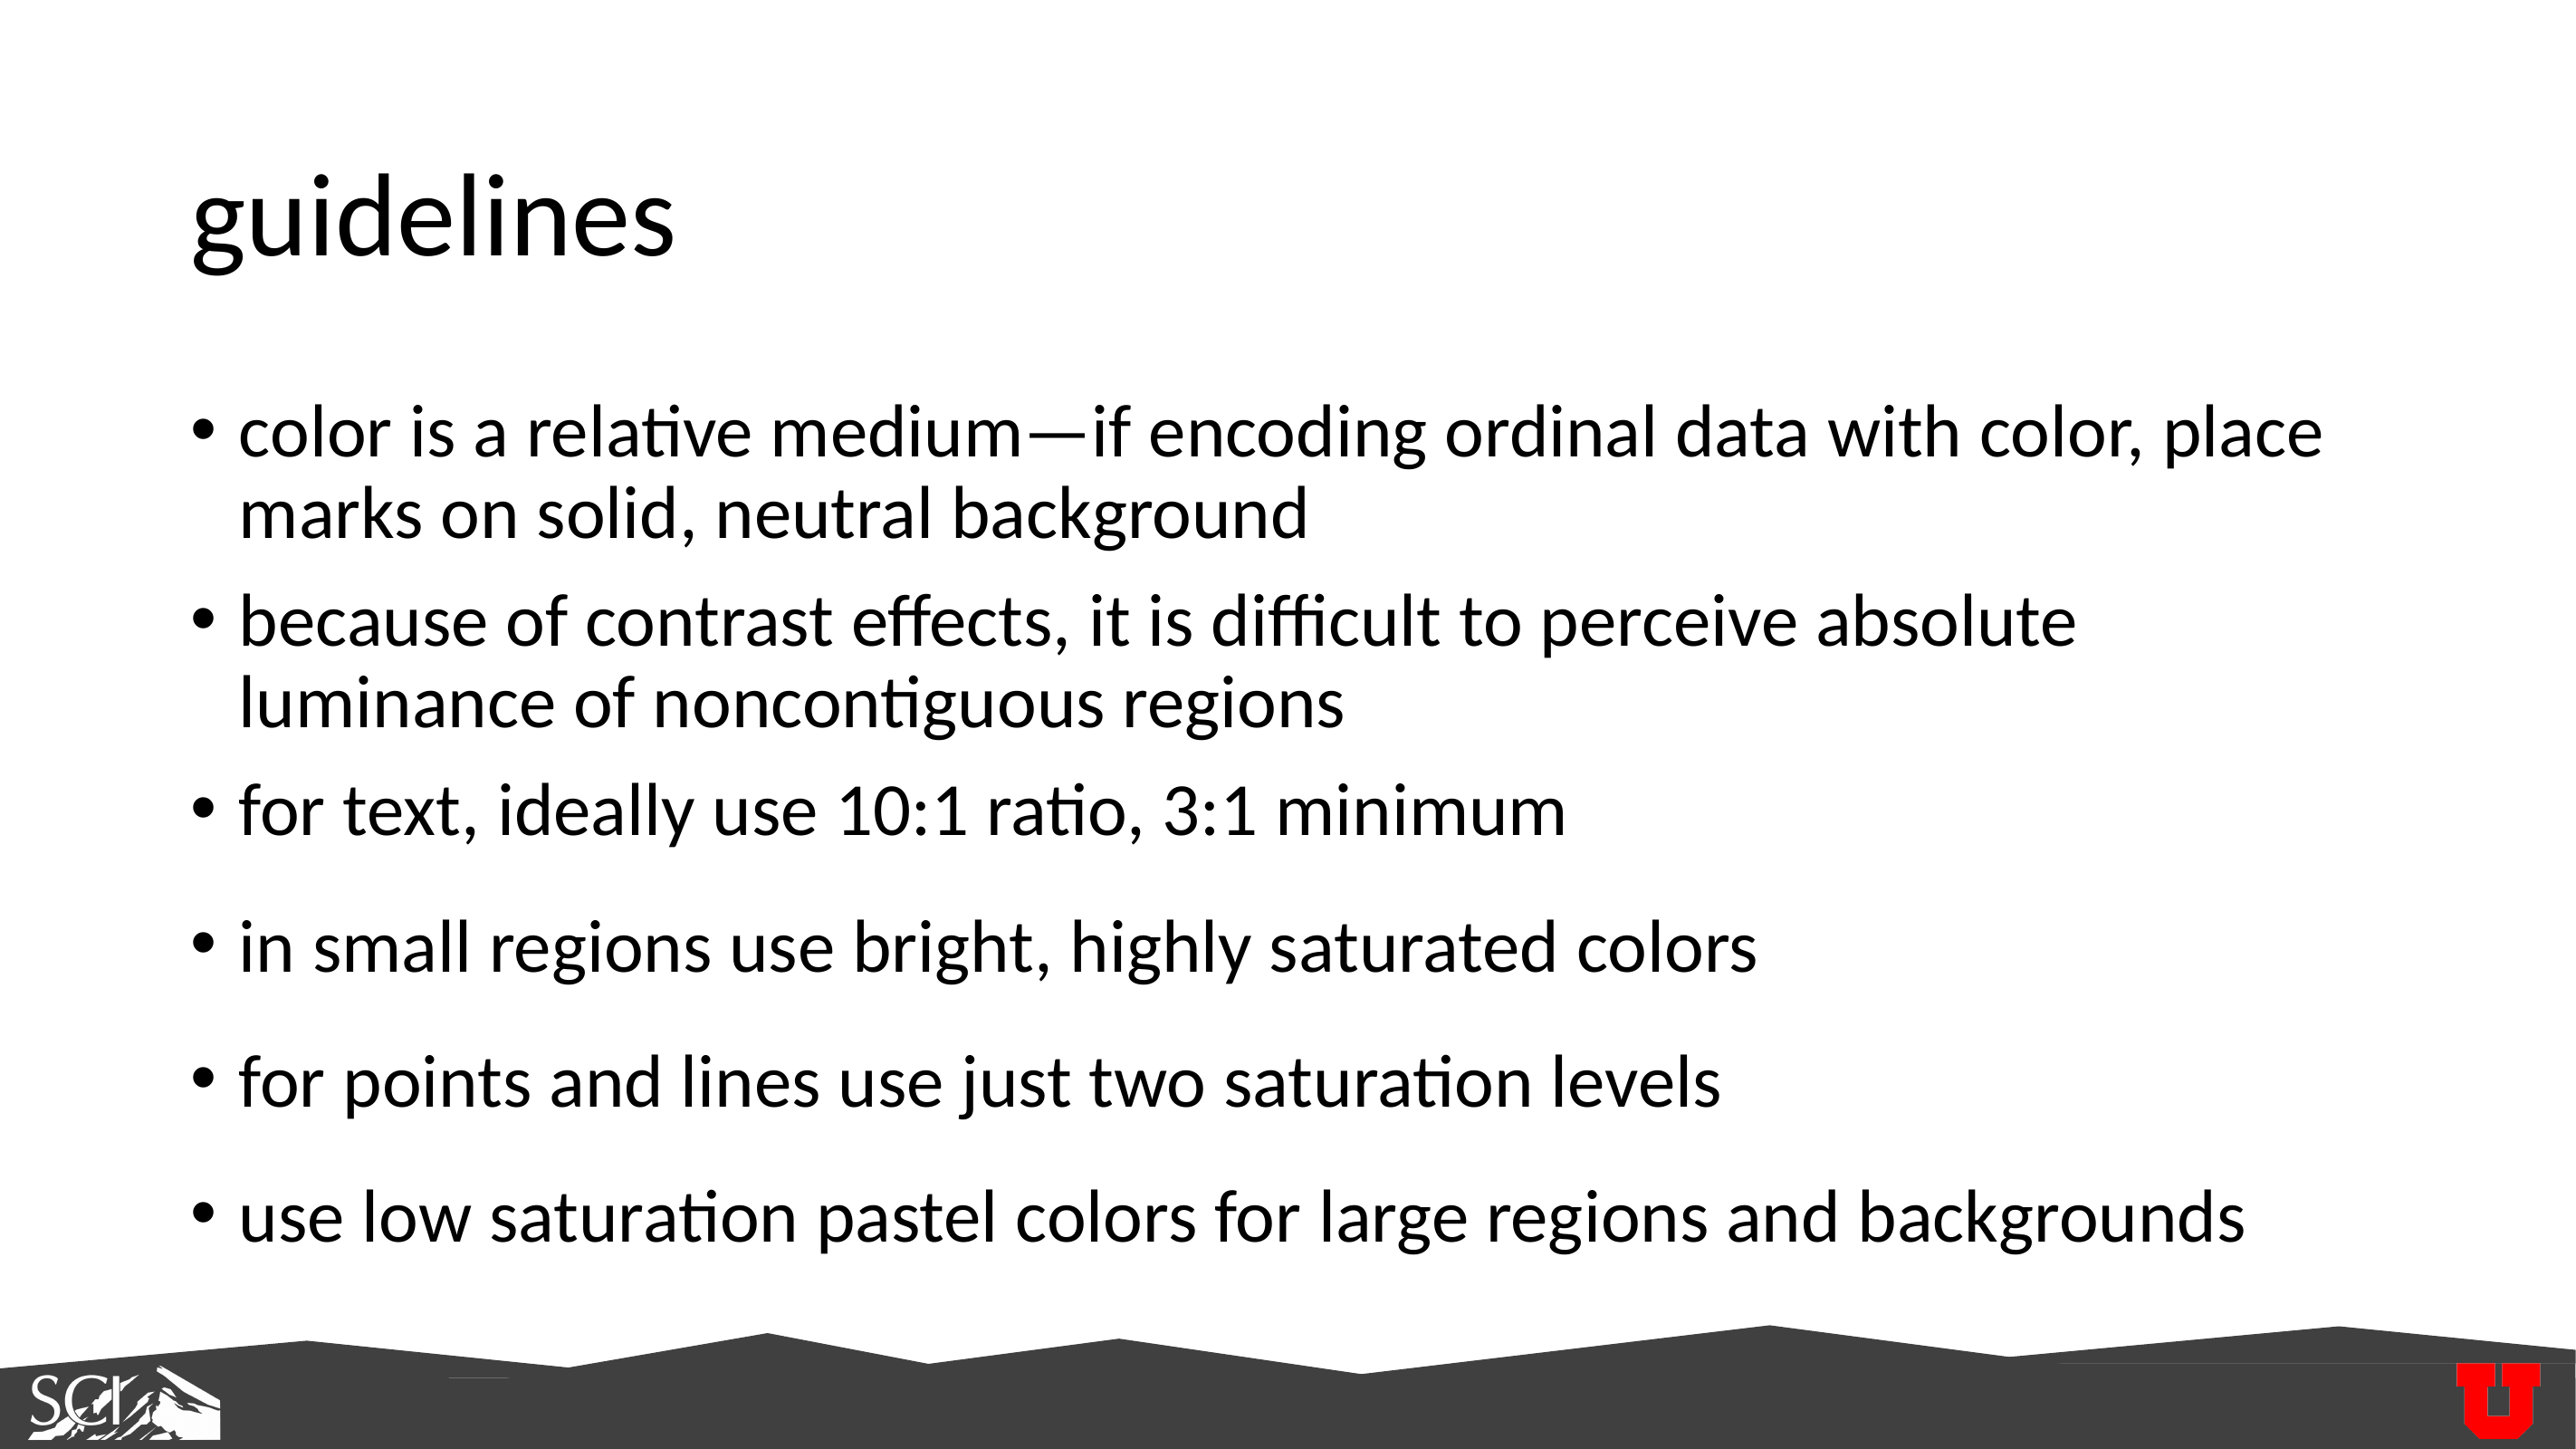

# guidelines
color is a relative medium—if encoding ordinal data with color, place marks on solid, neutral background
because of contrast effects, it is difficult to perceive absolute luminance of noncontiguous regions
for text, ideally use 10:1 ratio, 3:1 minimum
in small regions use bright, highly saturated colors
for points and lines use just two saturation levels
use low saturation pastel colors for large regions and backgrounds